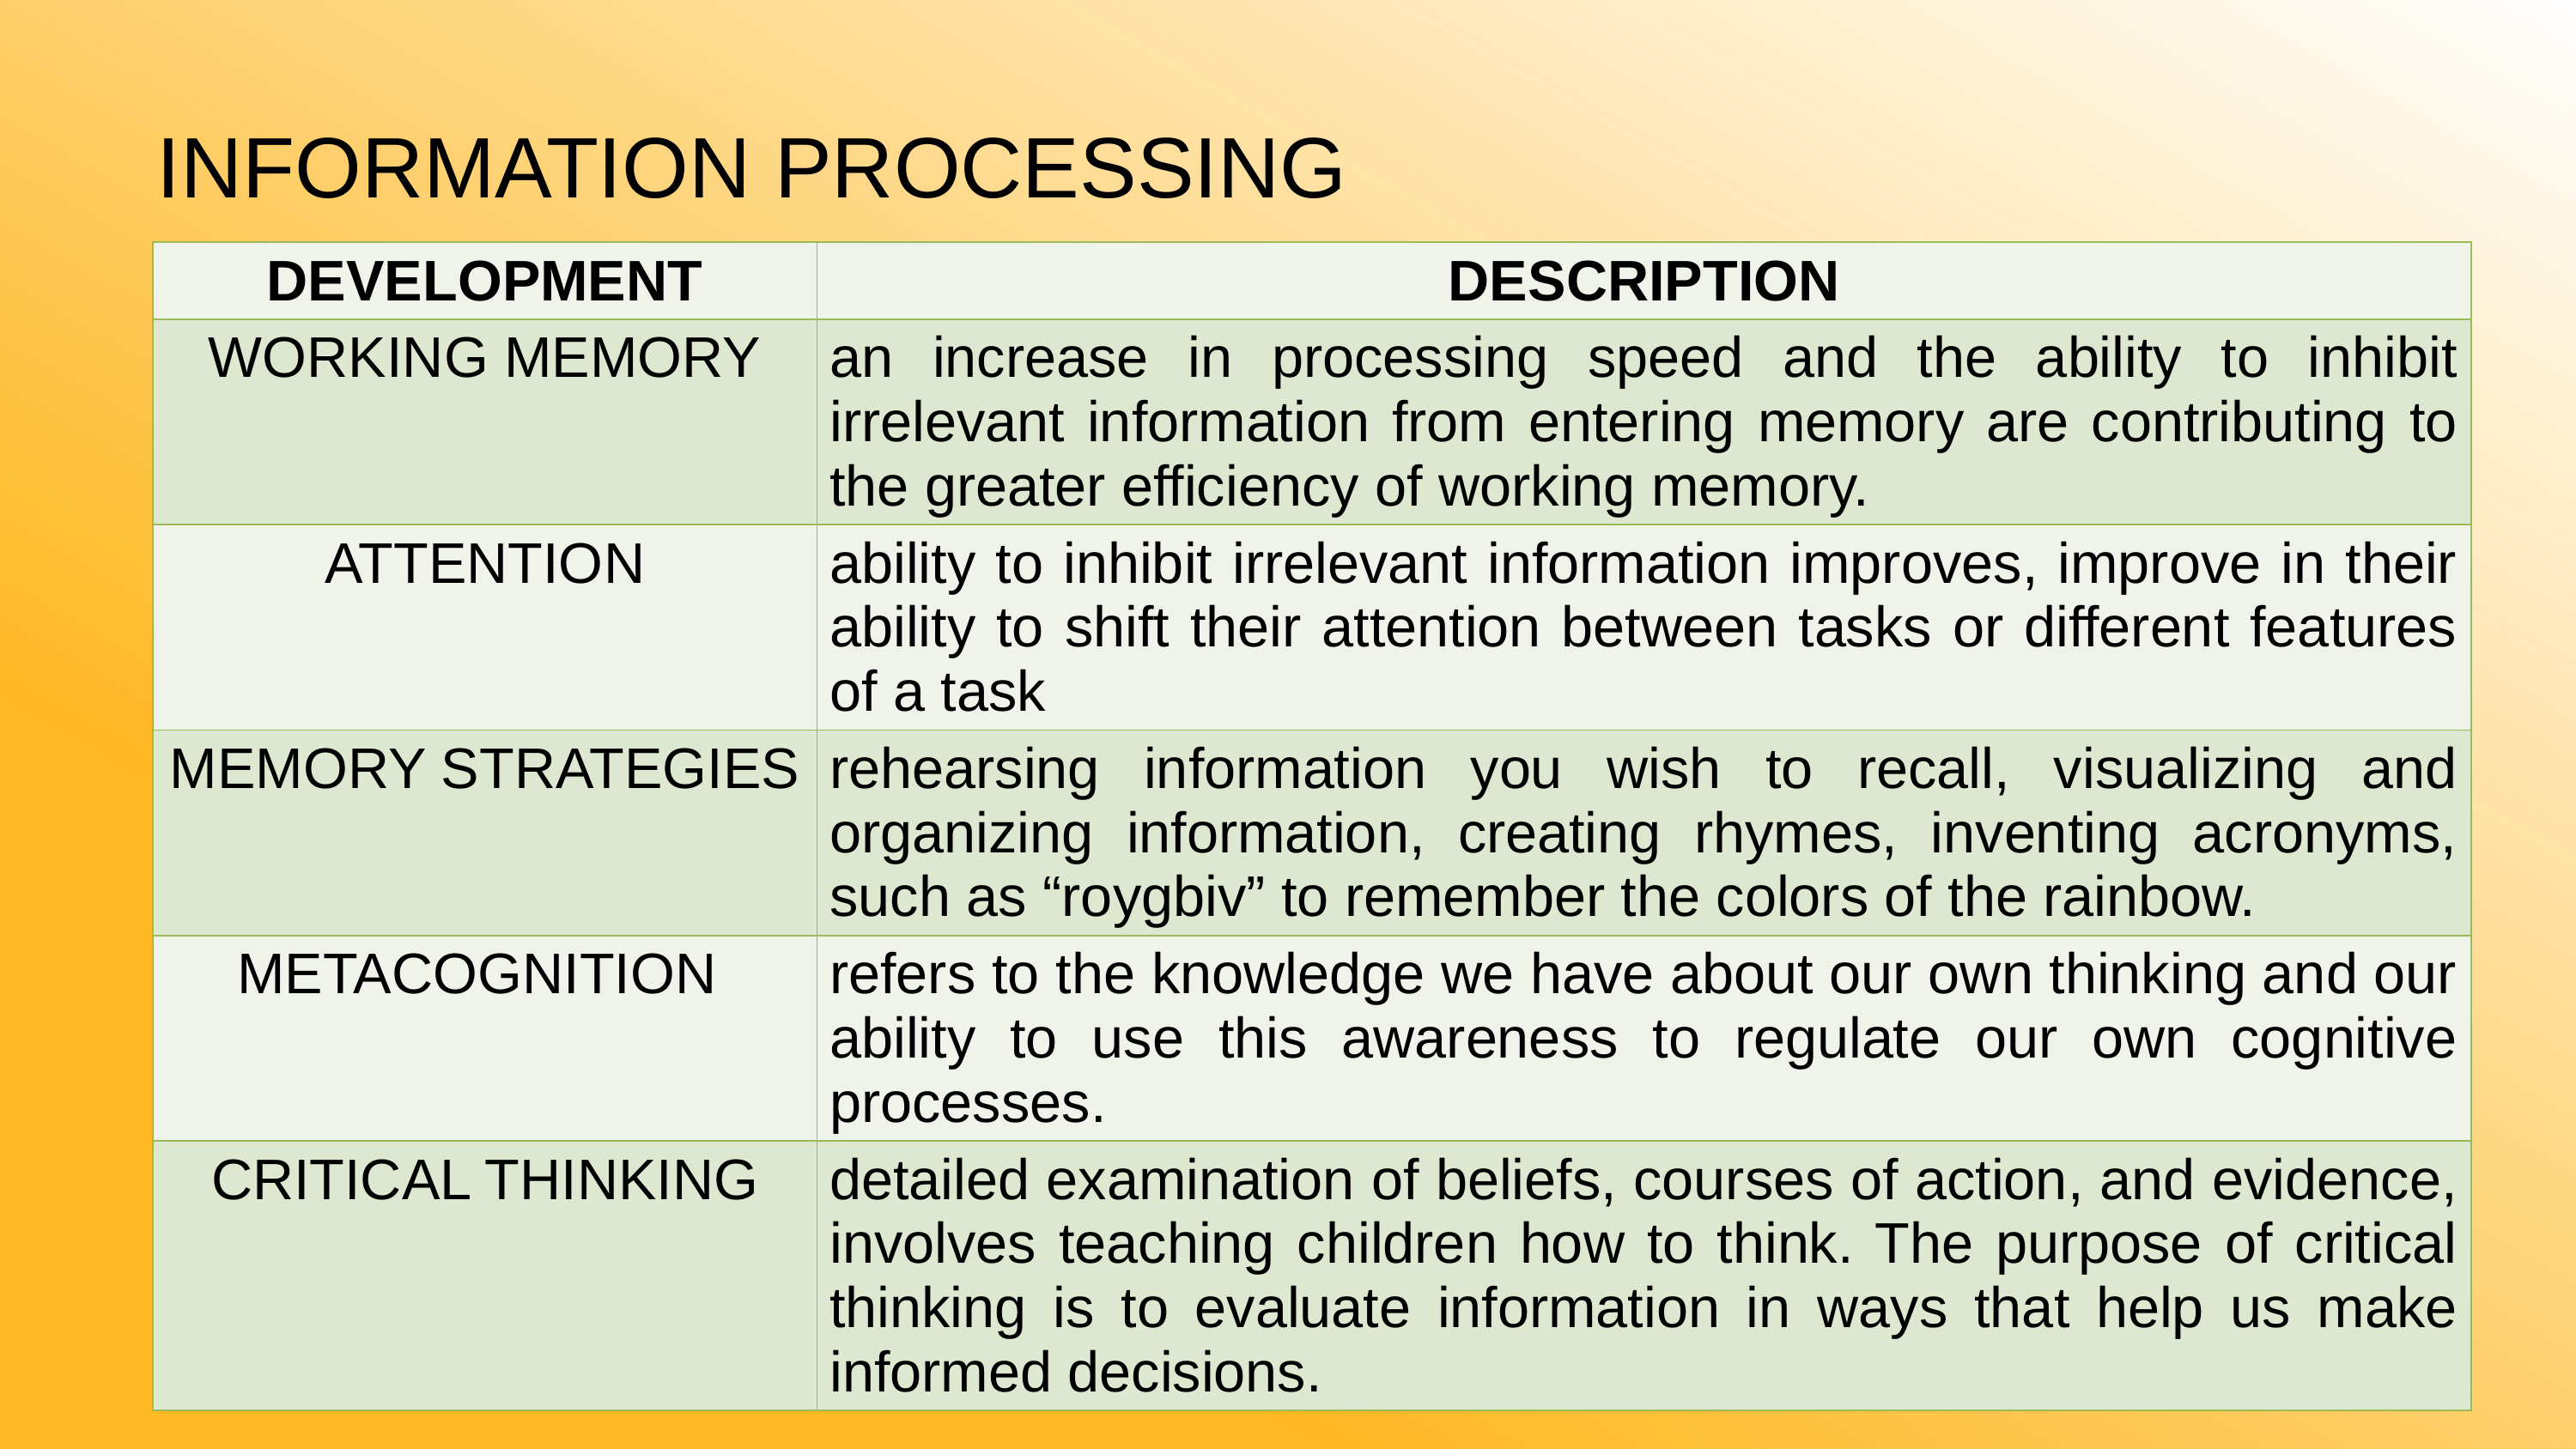

INFORMATION PROCESSING
| DEVELOPMENT | DESCRIPTION |
| --- | --- |
| WORKING MEMORY | an increase in processing speed and the ability to inhibit irrelevant information from entering memory are contributing to the greater efficiency of working memory. |
| ATTENTION | ability to inhibit irrelevant information improves, improve in their ability to shift their attention between tasks or different features of a task |
| MEMORY STRATEGIES | rehearsing information you wish to recall, visualizing and organizing information, creating rhymes, inventing acronyms, such as “roygbiv” to remember the colors of the rainbow. |
| METACOGNITION | refers to the knowledge we have about our own thinking and our ability to use this awareness to regulate our own cognitive processes. |
| CRITICAL THINKING | detailed examination of beliefs, courses of action, and evidence, involves teaching children how to think. The purpose of critical thinking is to evaluate information in ways that help us make informed decisions. |